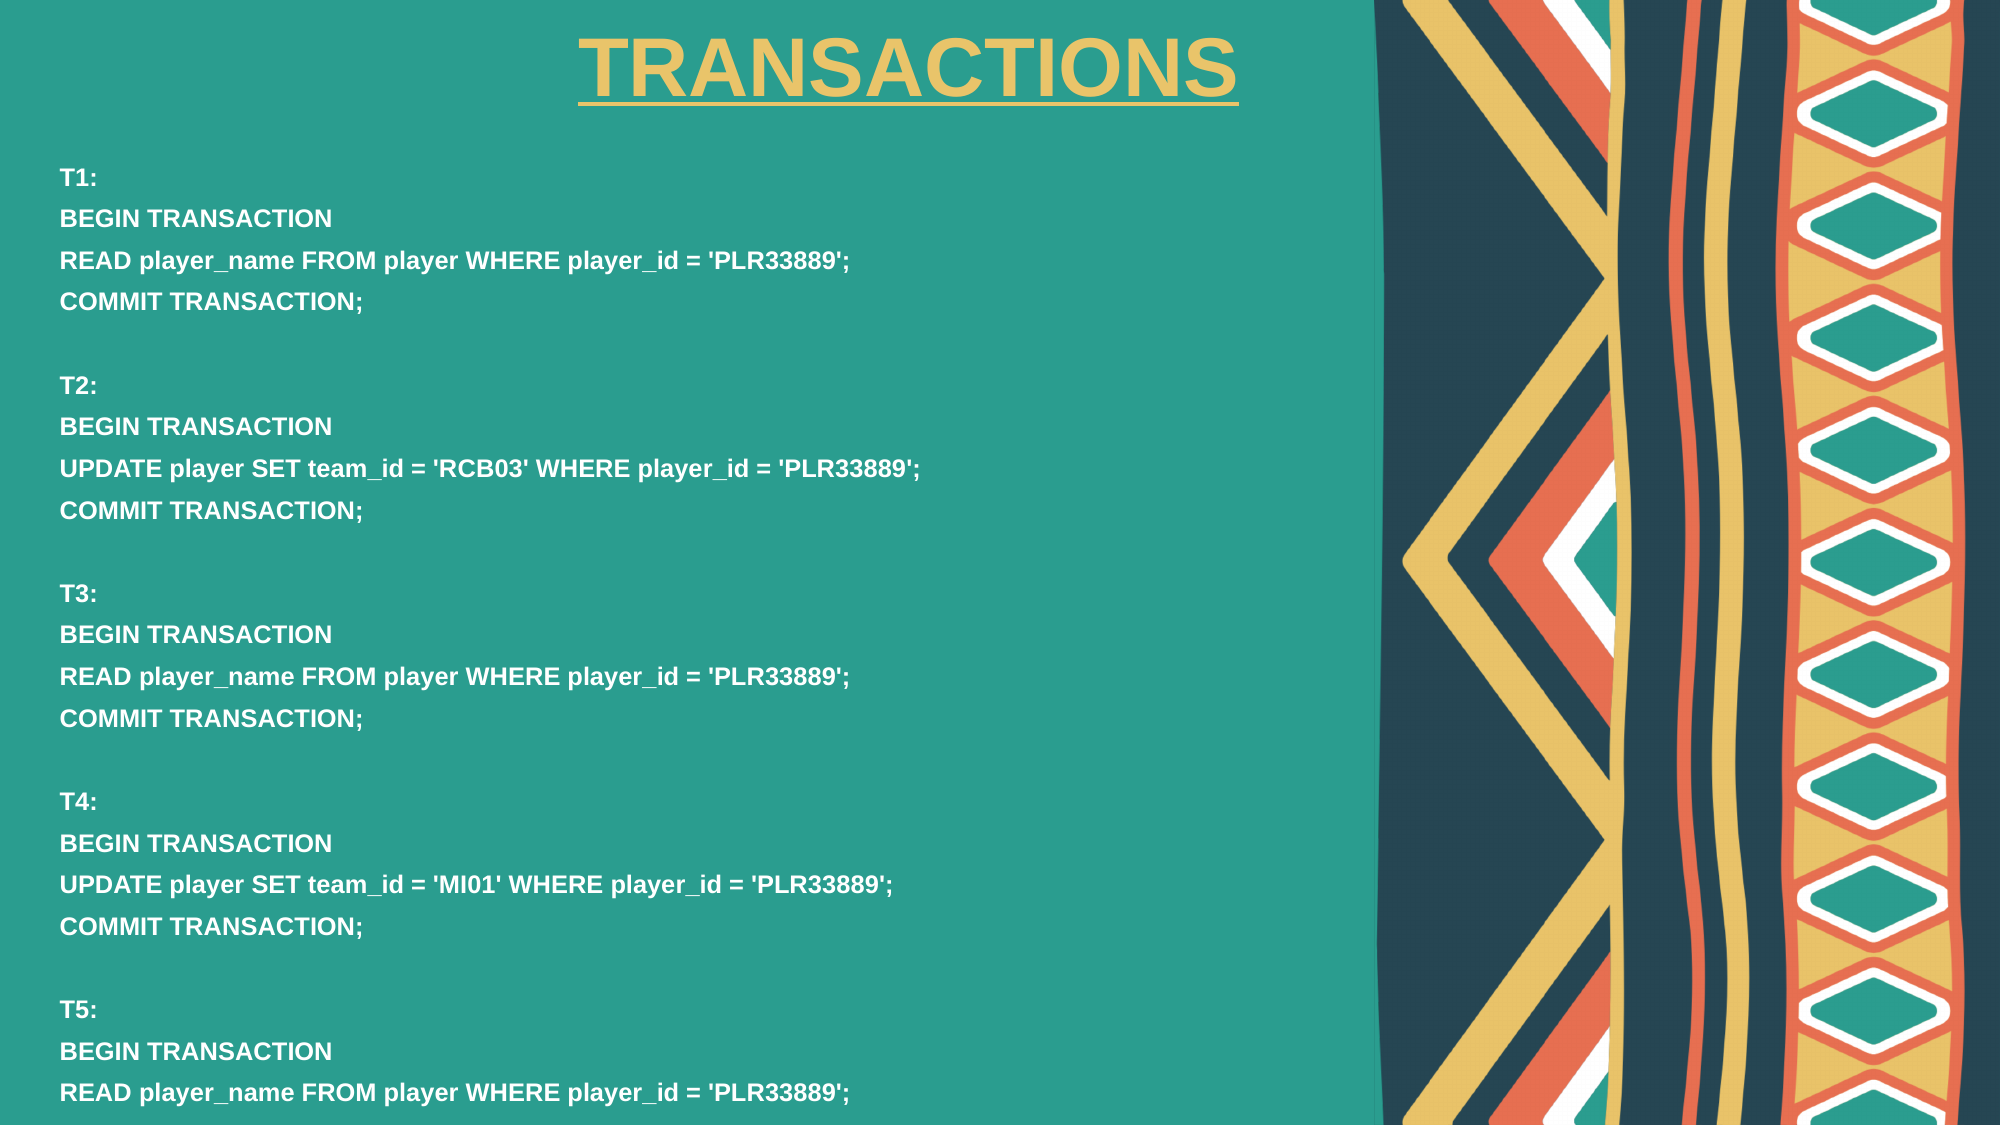

# TRANSACTIONS

T1:
BEGIN TRANSACTION
READ player_name FROM player WHERE player_id = 'PLR33889';
COMMIT TRANSACTION;

T2:
BEGIN TRANSACTION
UPDATE player SET team_id = 'RCB03' WHERE player_id = 'PLR33889';
COMMIT TRANSACTION;

T3:
BEGIN TRANSACTION
READ player_name FROM player WHERE player_id = 'PLR33889';
COMMIT TRANSACTION;

T4:
BEGIN TRANSACTION
UPDATE player SET team_id = 'MI01' WHERE player_id = 'PLR33889';
COMMIT TRANSACTION;

T5:
BEGIN TRANSACTION
READ player_name FROM player WHERE player_id = 'PLR33889';
COMMIT TRANSACTION